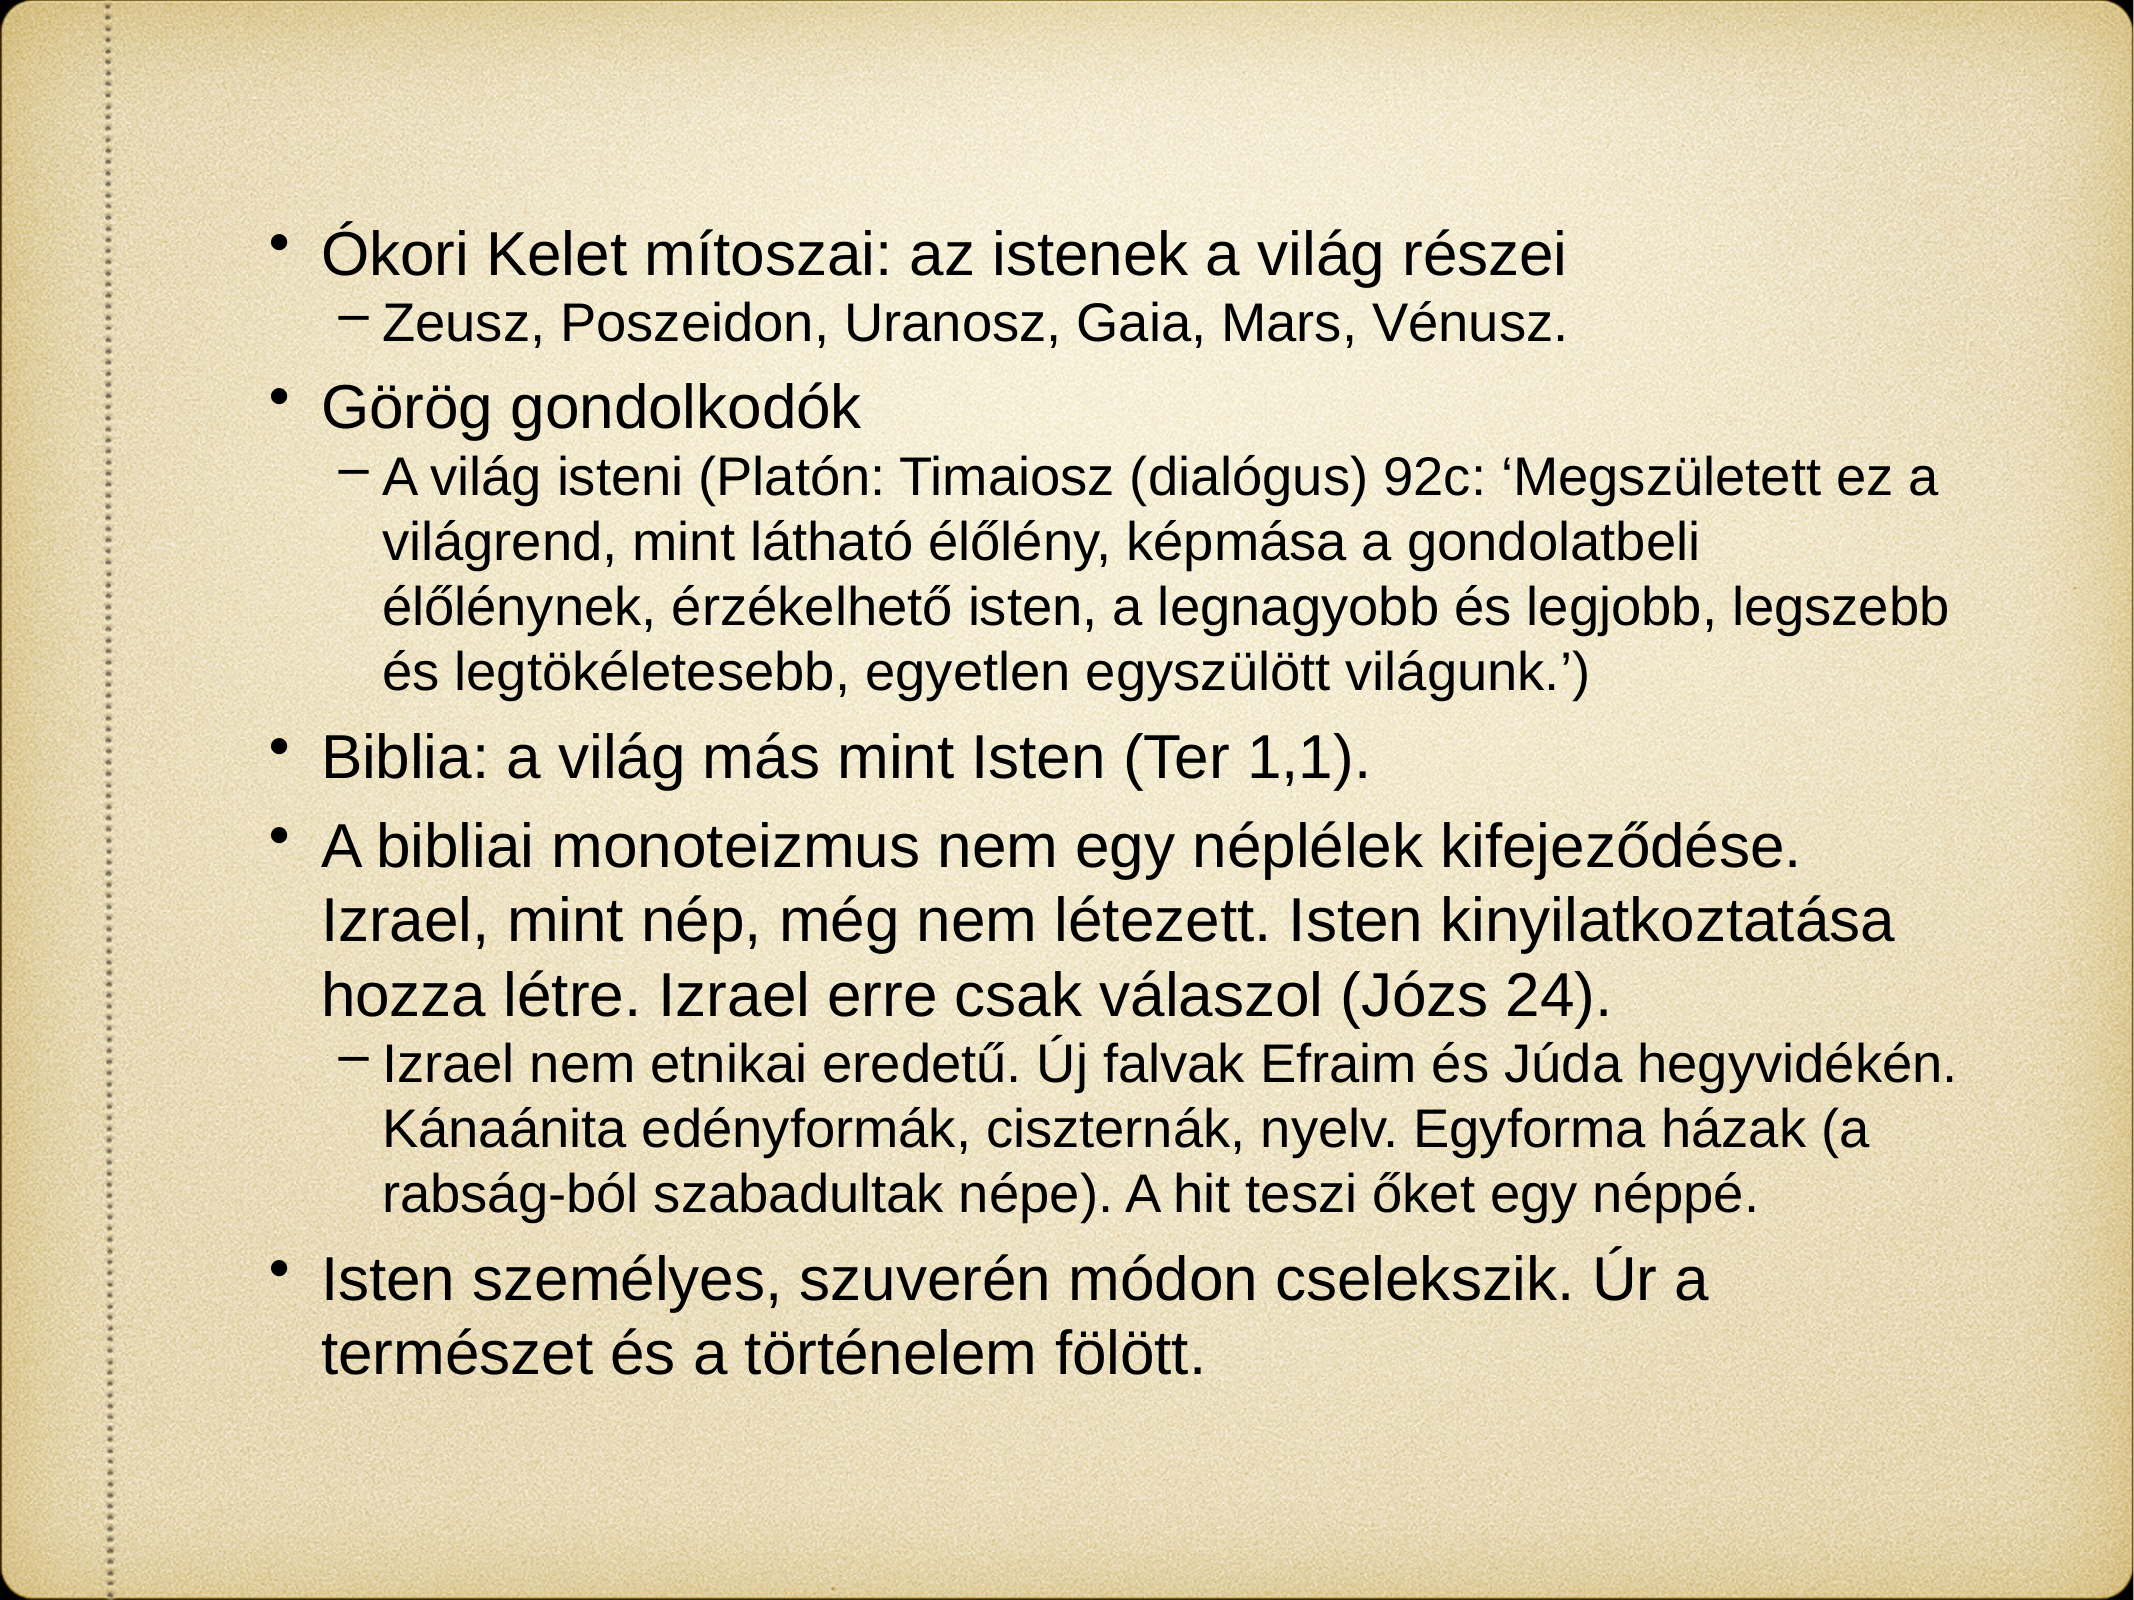

Ókori Kelet mítoszai: az istenek a világ részei
Zeusz, Poszeidon, Uranosz, Gaia, Mars, Vénusz.
Görög gondolkodók
A világ isteni (Platón: Timaiosz (dialógus) 92c: ‘Megszületett ez a világrend, mint látható élőlény, képmása a gondolatbeli élőlénynek, érzékelhető isten, a legnagyobb és legjobb, legszebb és legtökéletesebb, egyetlen egyszülött világunk.’)
Biblia: a világ más mint Isten (Ter 1,1).
A bibliai monoteizmus nem egy néplélek kifejeződése. Izrael, mint nép, még nem létezett. Isten kinyilatkoztatása hozza létre. Izrael erre csak válaszol (Józs 24).
Izrael nem etnikai eredetű. Új falvak Efraim és Júda hegyvidékén. Kánaánita edényformák, ciszternák, nyelv. Egyforma házak (a rabság-ból szabadultak népe). A hit teszi őket egy néppé.
Isten személyes, szuverén módon cselekszik. Úr a természet és a történelem fölött.